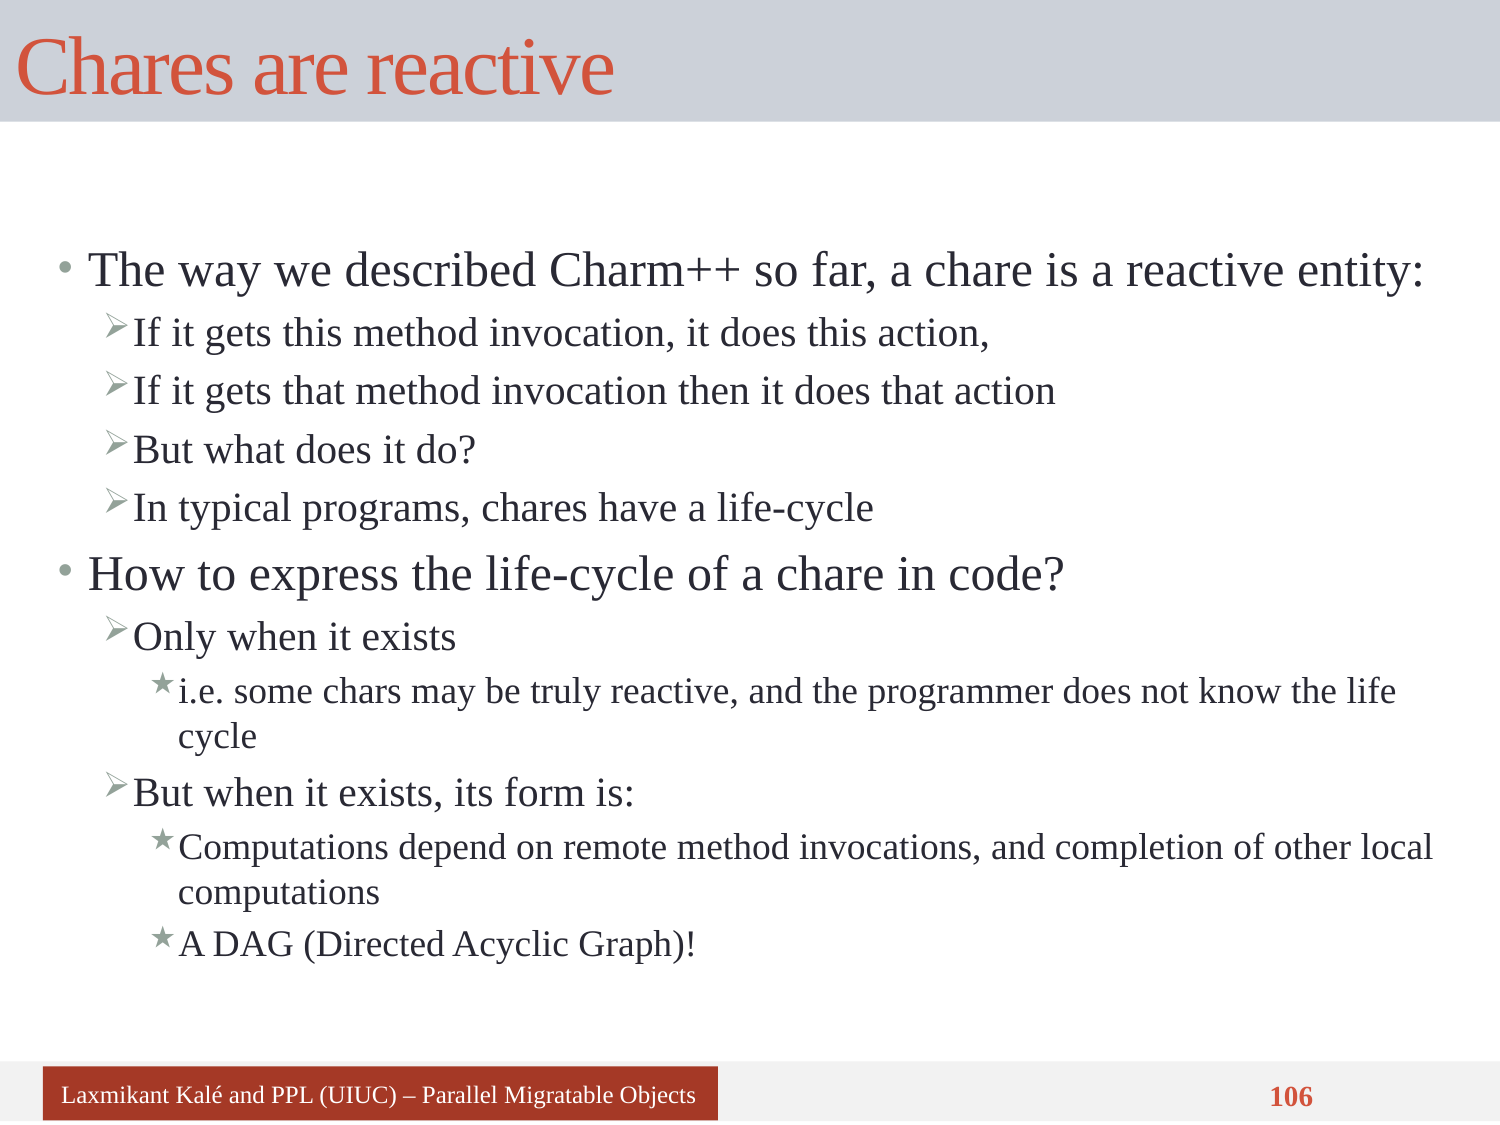

# Chares are reactive
The way we described Charm++ so far, a chare is a reactive entity:
If it gets this method invocation, it does this action,
If it gets that method invocation then it does that action
But what does it do?
In typical programs, chares have a life-cycle
How to express the life-cycle of a chare in code?
Only when it exists
i.e. some chars may be truly reactive, and the programmer does not know the life cycle
But when it exists, its form is:
Computations depend on remote method invocations, and completion of other local computations
A DAG (Directed Acyclic Graph)!
Laxmikant Kalé and PPL (UIUC) – Parallel Migratable Objects
106